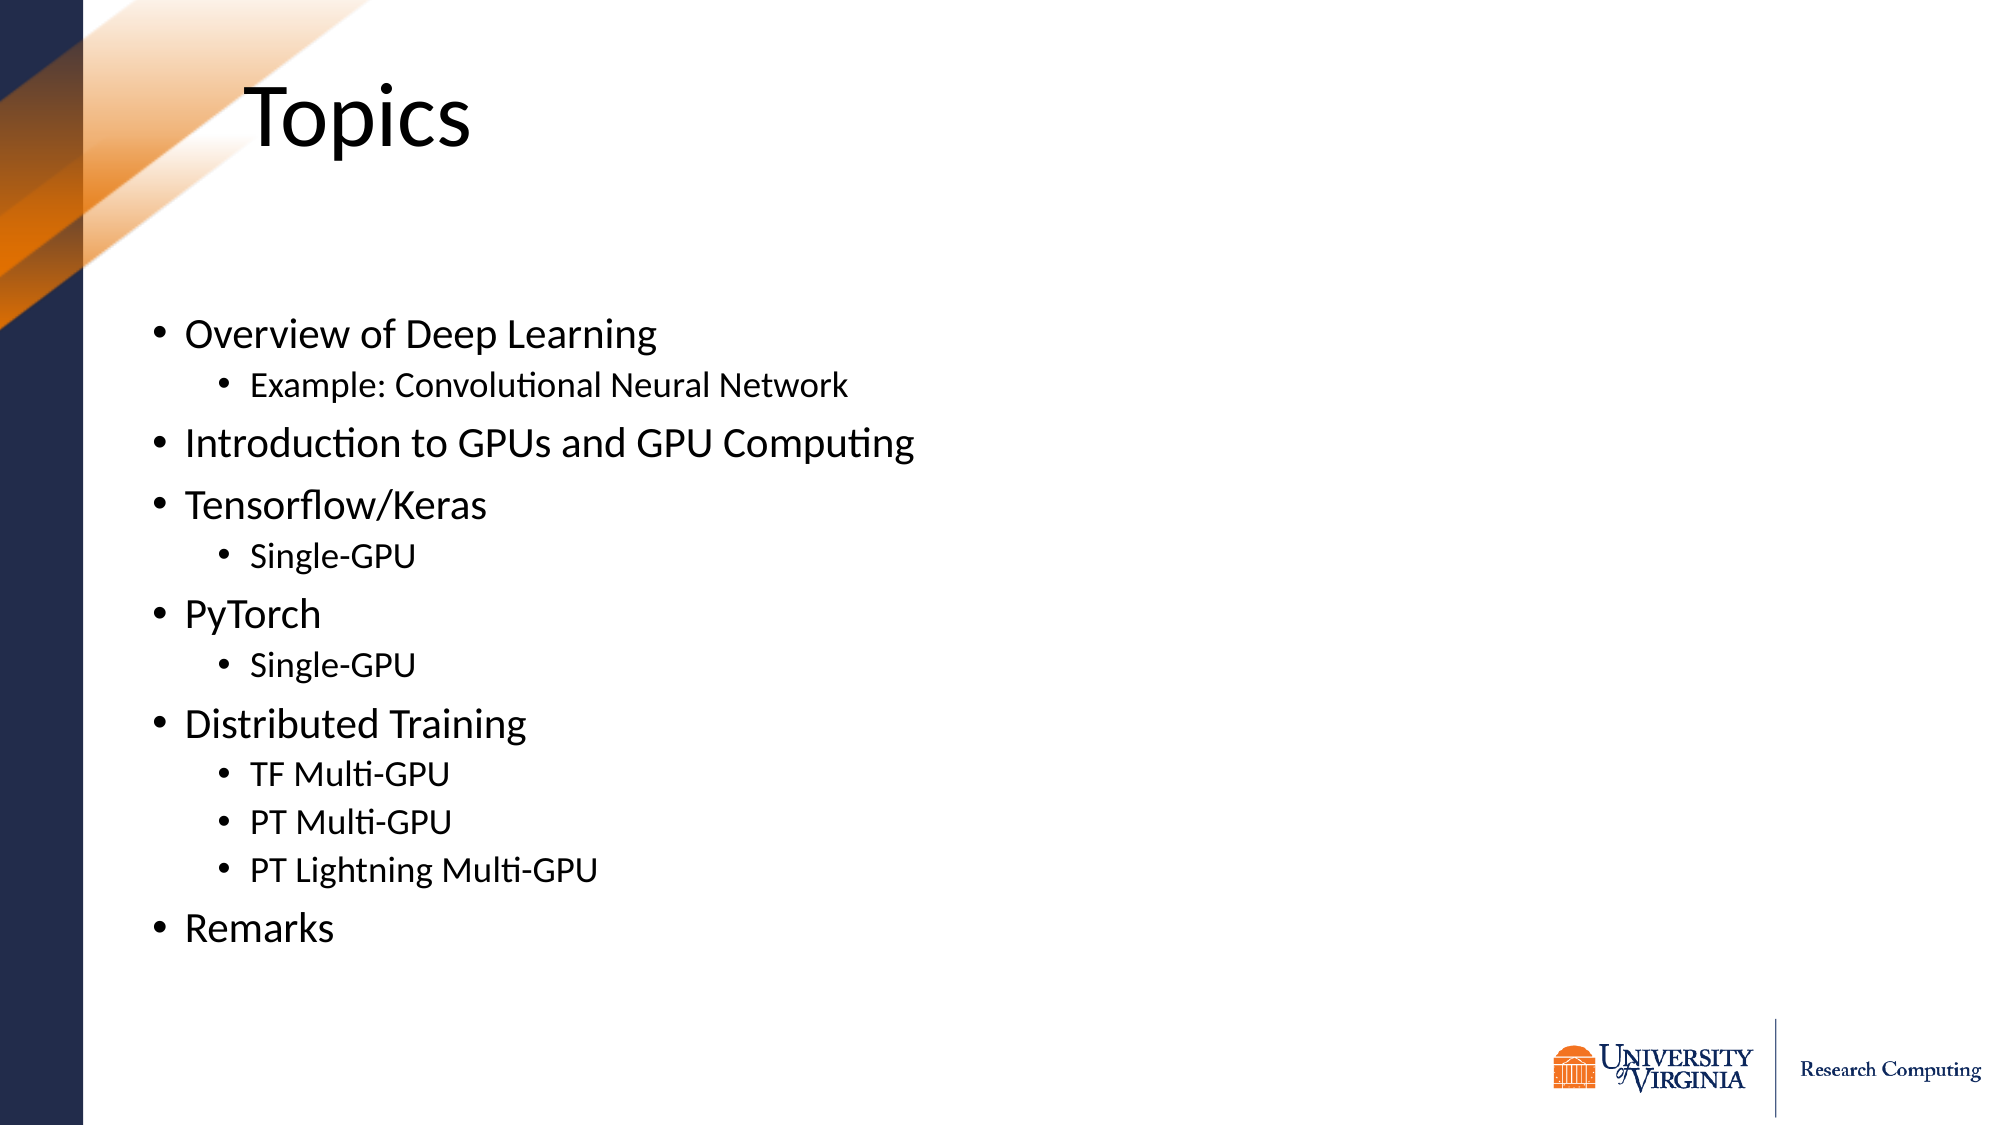

# Topics
Overview of Deep Learning
Example: Convolutional Neural Network
Introduction to GPUs and GPU Computing
Tensorflow/Keras
Single-GPU
PyTorch
Single-GPU
Distributed Training
TF Multi-GPU
PT Multi-GPU
PT Lightning Multi-GPU
Remarks